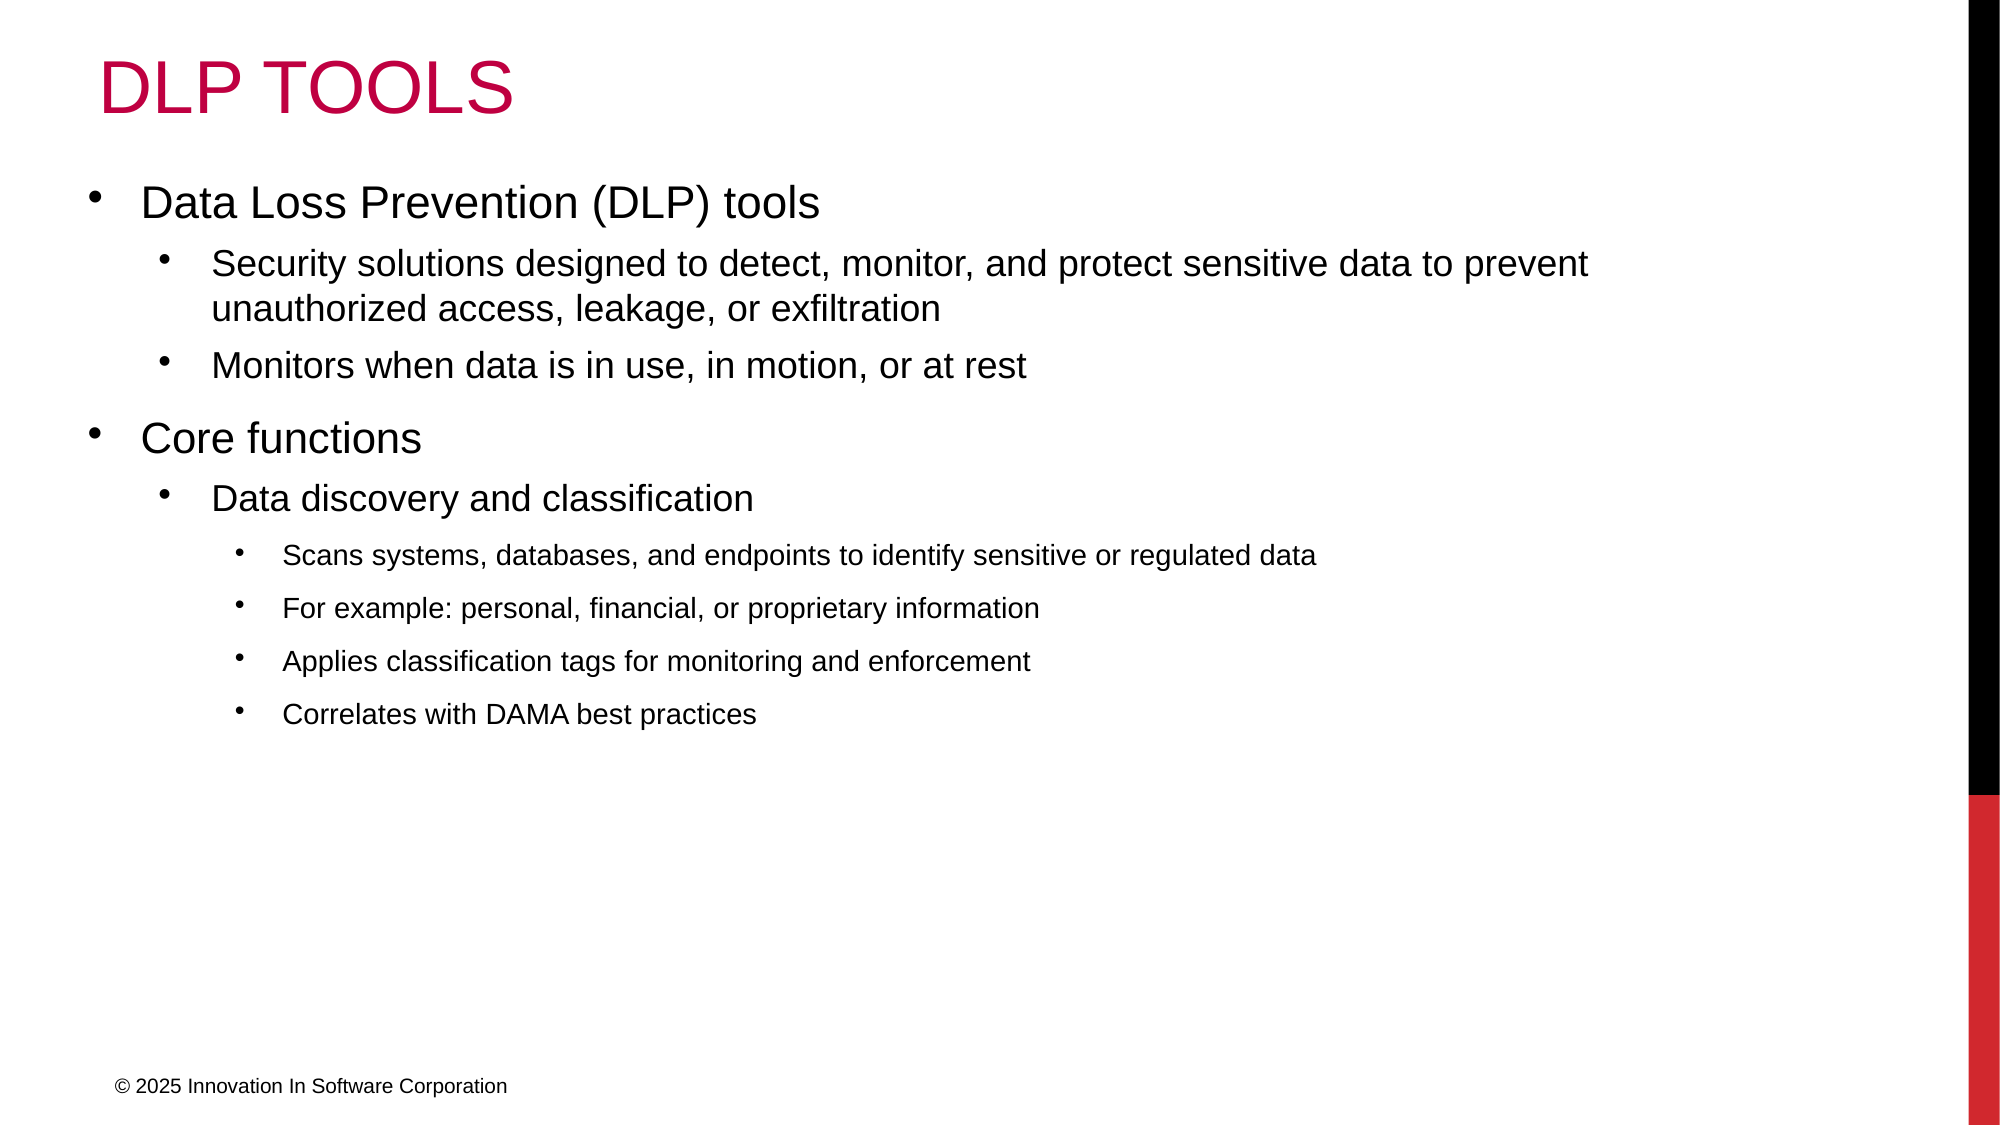

# DLP Tools
Data Loss Prevention (DLP) tools
Security solutions designed to detect, monitor, and protect sensitive data to prevent unauthorized access, leakage, or exfiltration
Monitors when data is in use, in motion, or at rest
Core functions
Data discovery and classification
Scans systems, databases, and endpoints to identify sensitive or regulated data
For example: personal, financial, or proprietary information
Applies classification tags for monitoring and enforcement
Correlates with DAMA best practices
© 2025 Innovation In Software Corporation